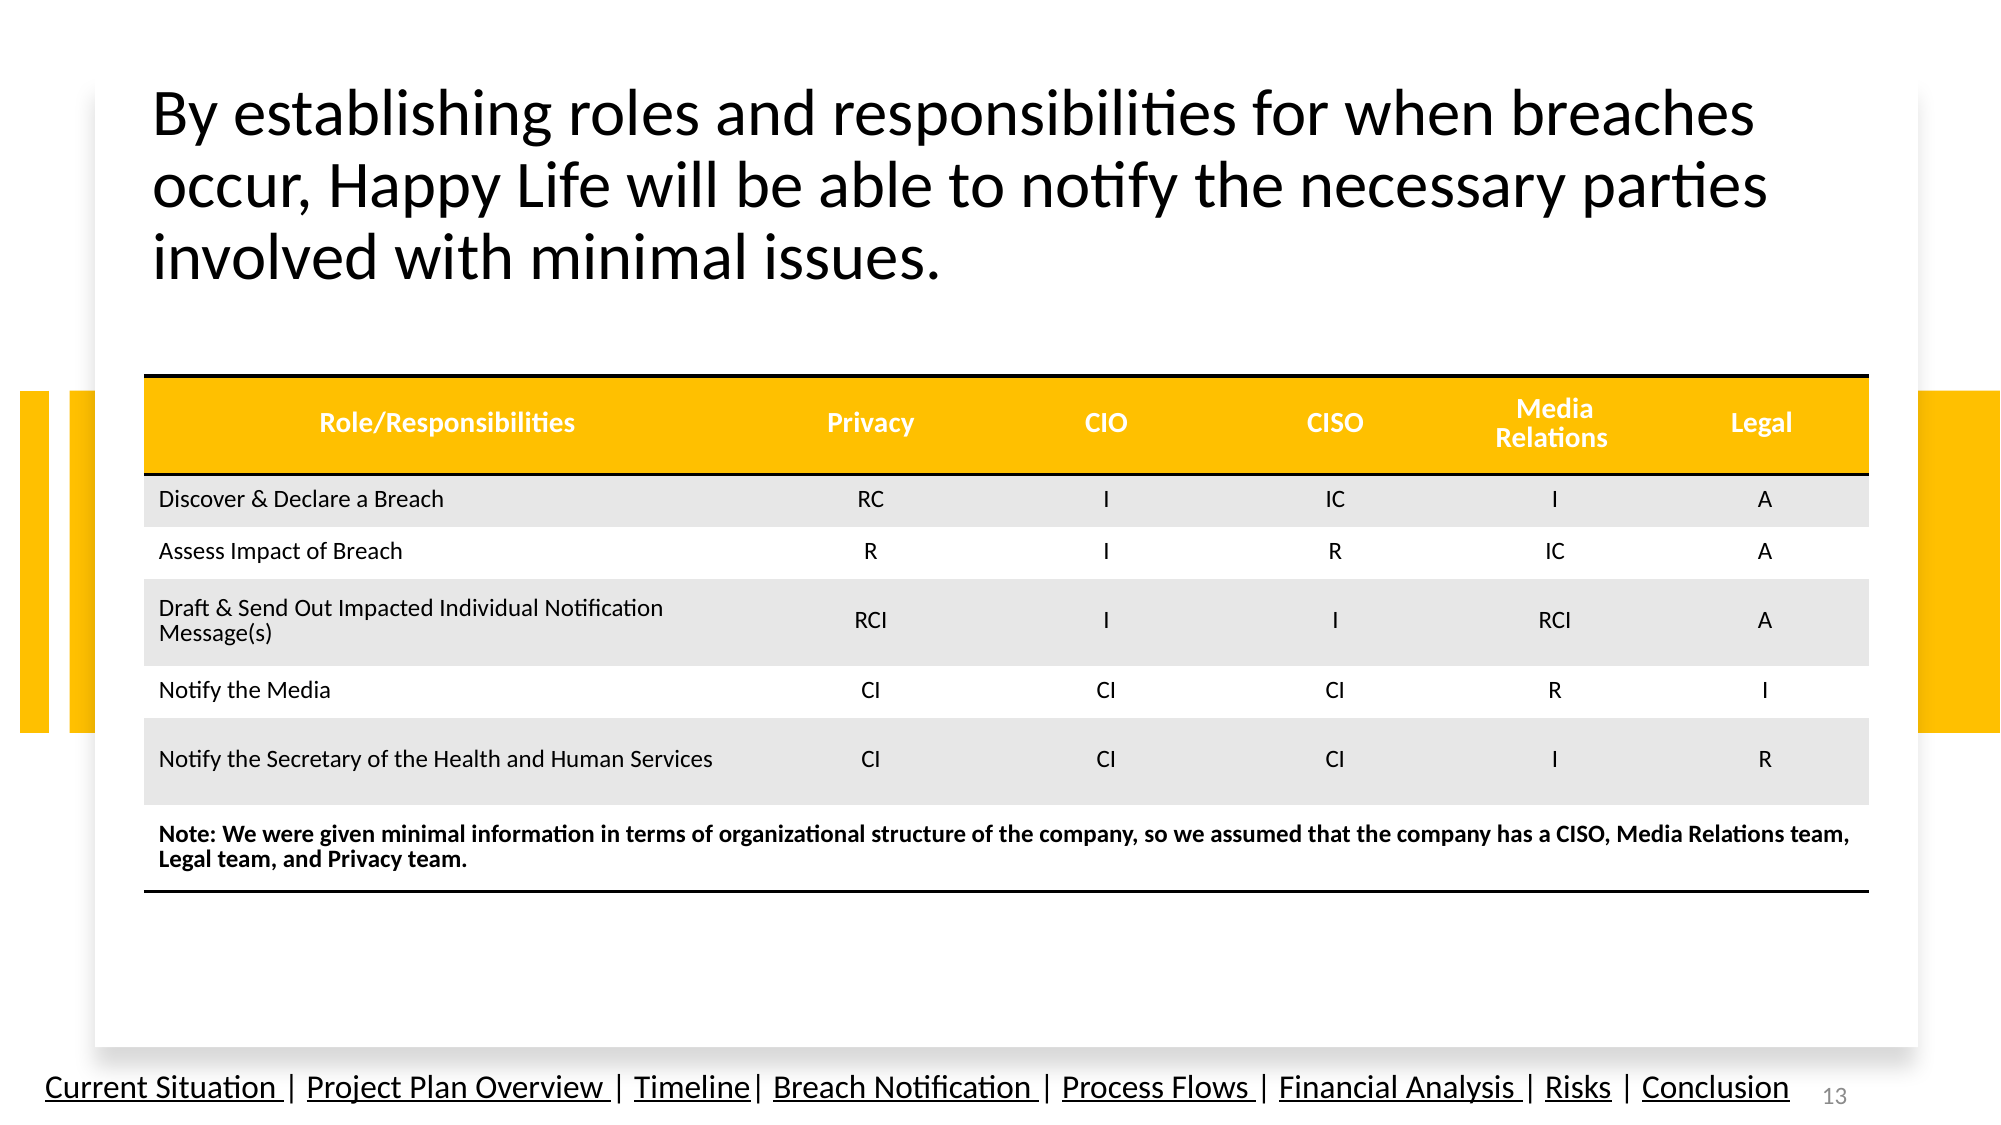

# By establishing roles and responsibilities for when breaches occur, Happy Life will be able to notify the necessary parties involved with minimal issues.

| Role/Responsibilities | Privacy | CIO | CISO | Media Relations | Legal |
| --- | --- | --- | --- | --- | --- |
| Discover & Declare a Breach | RC | I | IC | I | A |
| Assess Impact of Breach | R | I | R | IC | A |
| Draft & Send Out Impacted Individual Notification Message(s) | RCI | I | I | RCI | A |
| Notify the Media | CI | CI | CI | R | I |
| Notify the Secretary of the Health and Human Services | CI | CI | CI | I | R |
| Note: We were given minimal information in terms of organizational structure of the company, so we assumed that the company has a CISO, Media Relations team, Legal team, and Privacy team. |  |  |  |  |  |

Current Situation | Project Plan Overview | Timeline| Breach Notification | Process Flows | Financial Analysis | Risks | Conclusion
13